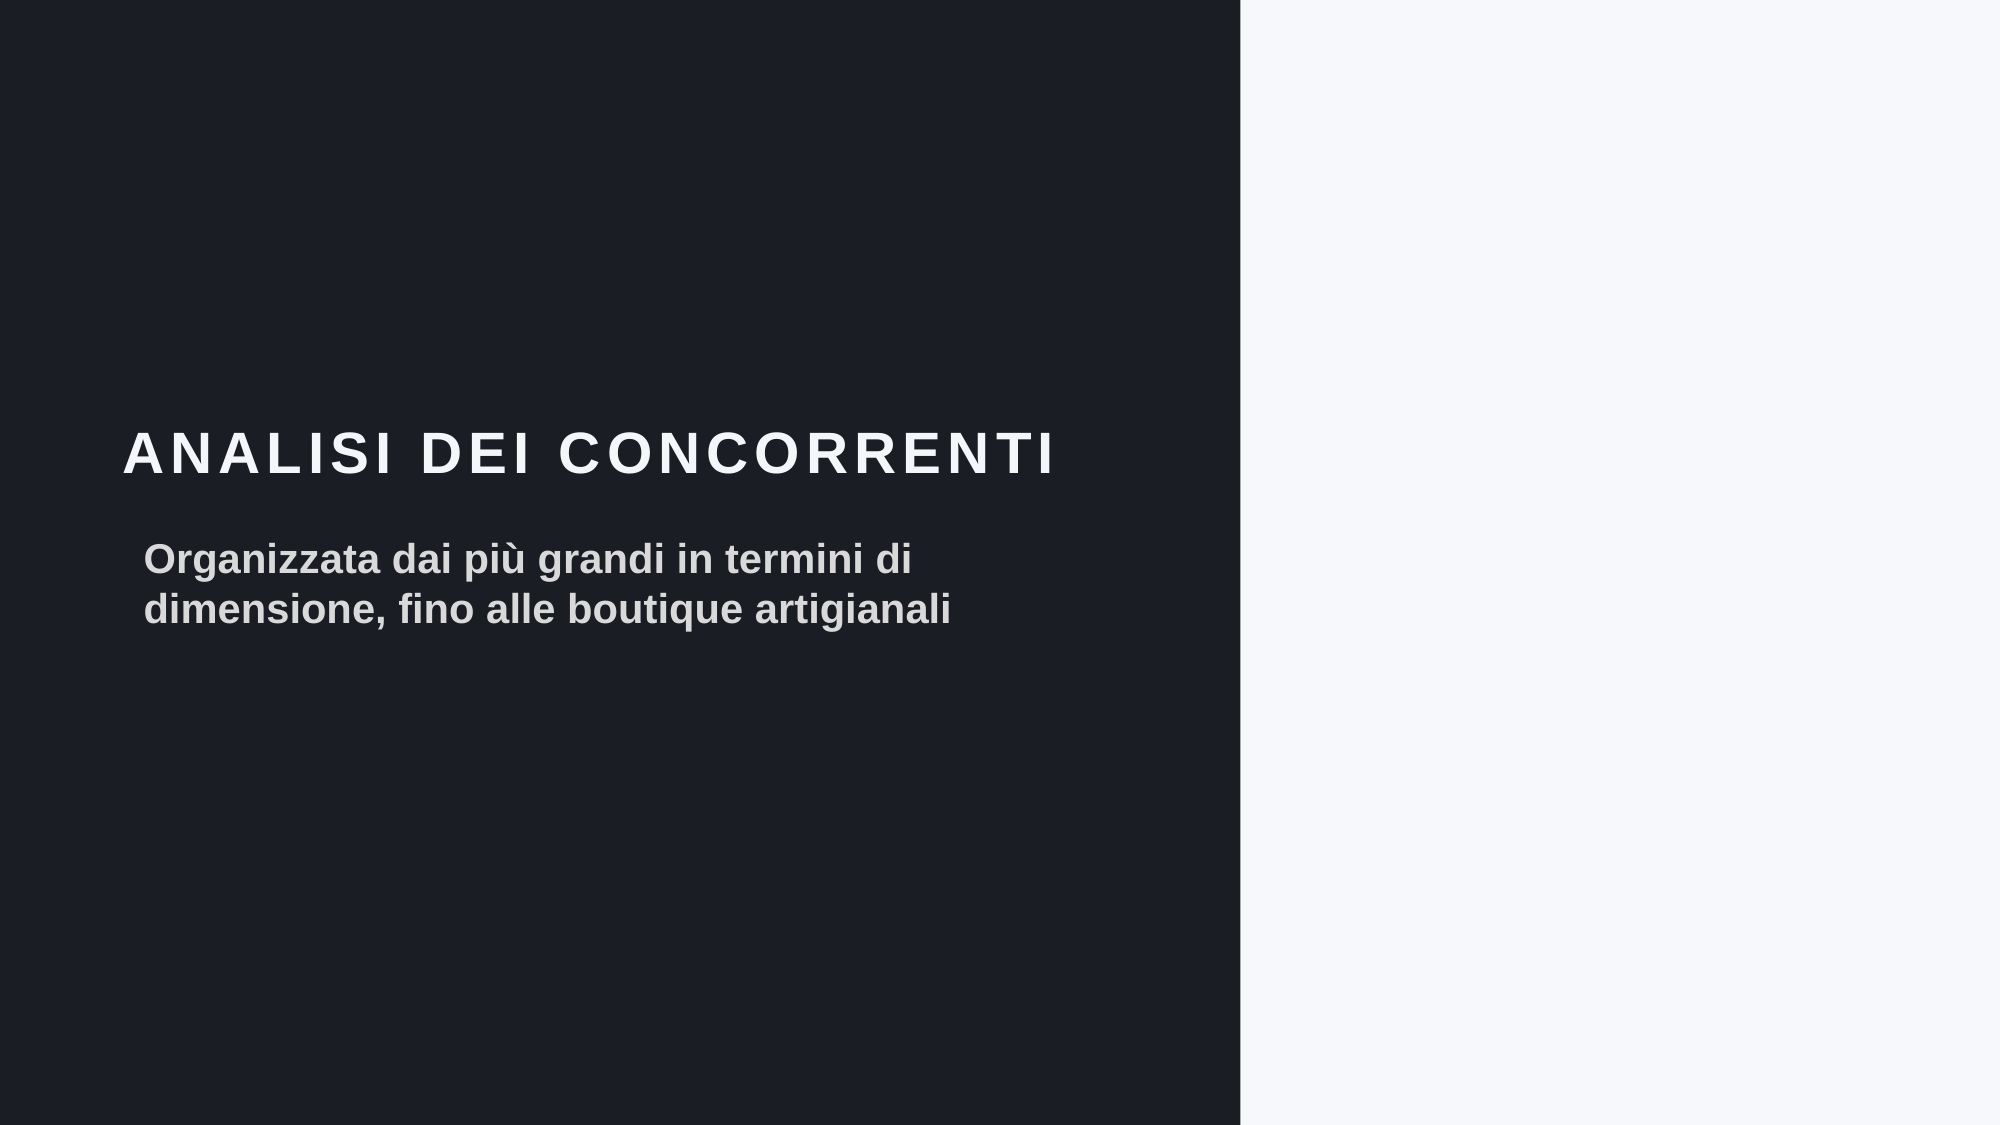

ANALISI DEI CONCORRENTI
Organizzata dai più grandi in termini di dimensione, fino alle boutique artigianali